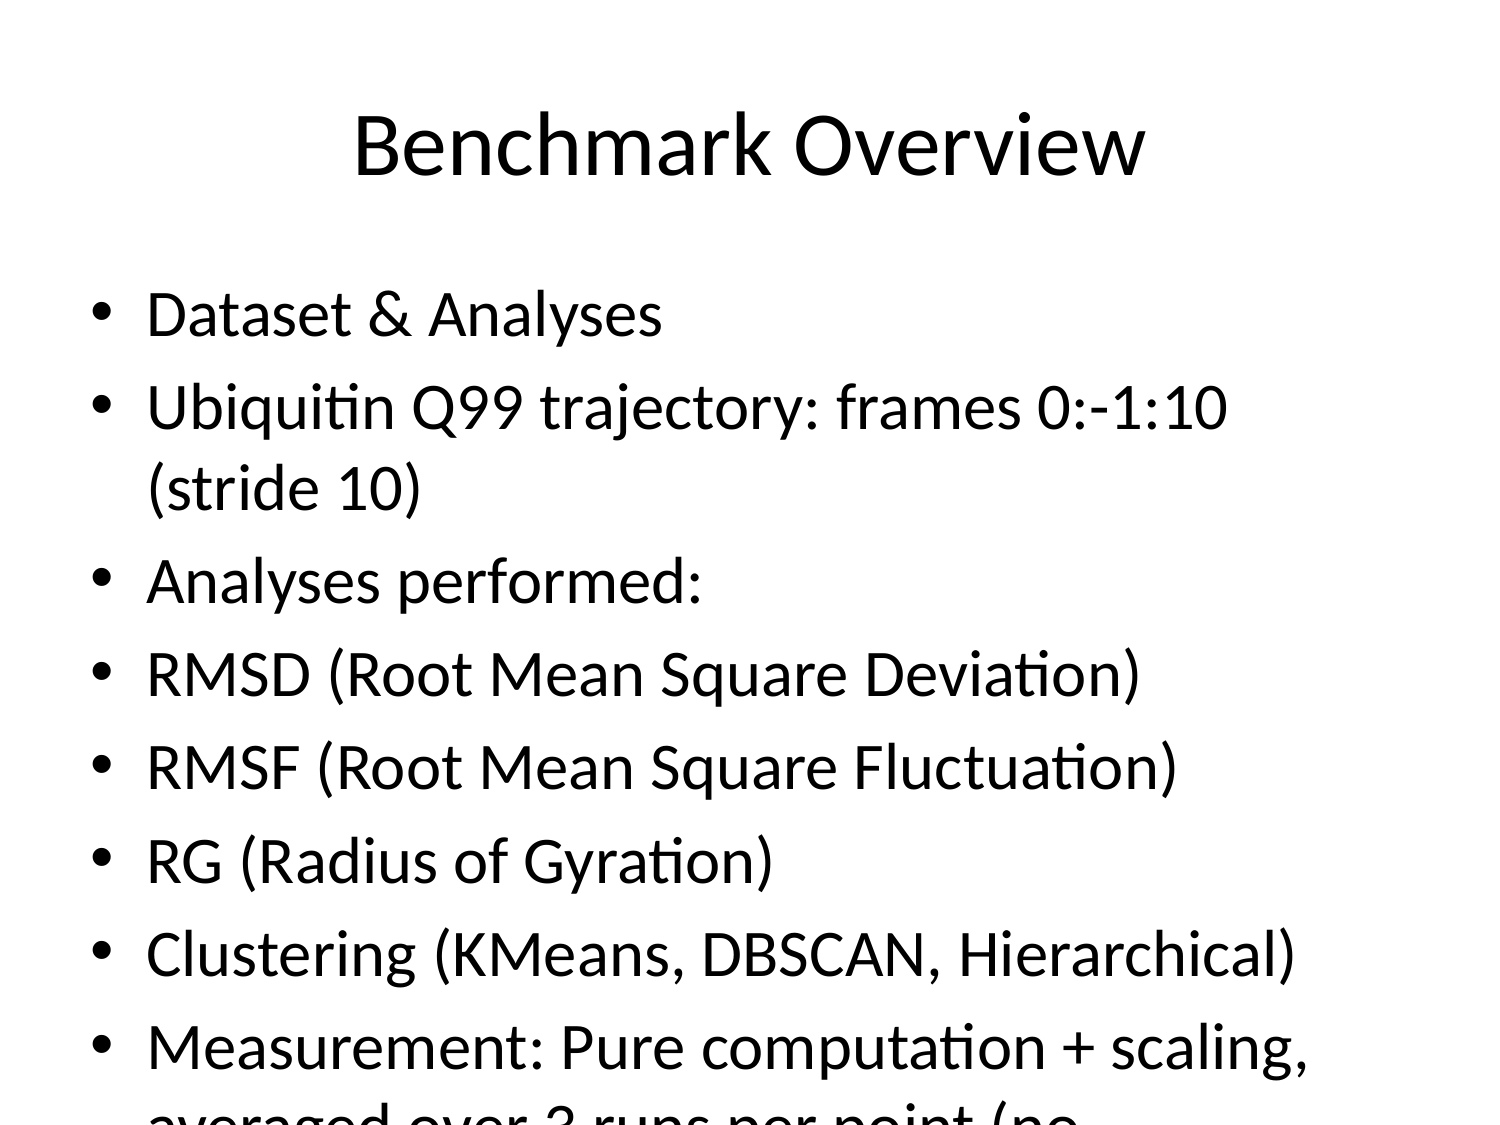

# Benchmark Overview
Dataset & Analyses
Ubiquitin Q99 trajectory: frames 0:-1:10 (stride 10)
Analyses performed:
RMSD (Root Mean Square Deviation)
RMSF (Root Mean Square Fluctuation)
RG (Radius of Gyration)
Clustering (KMeans, DBSCAN, Hierarchical)
Measurement: Pure computation + scaling, averaged over 3 runs per point (no plotting/file I/O)